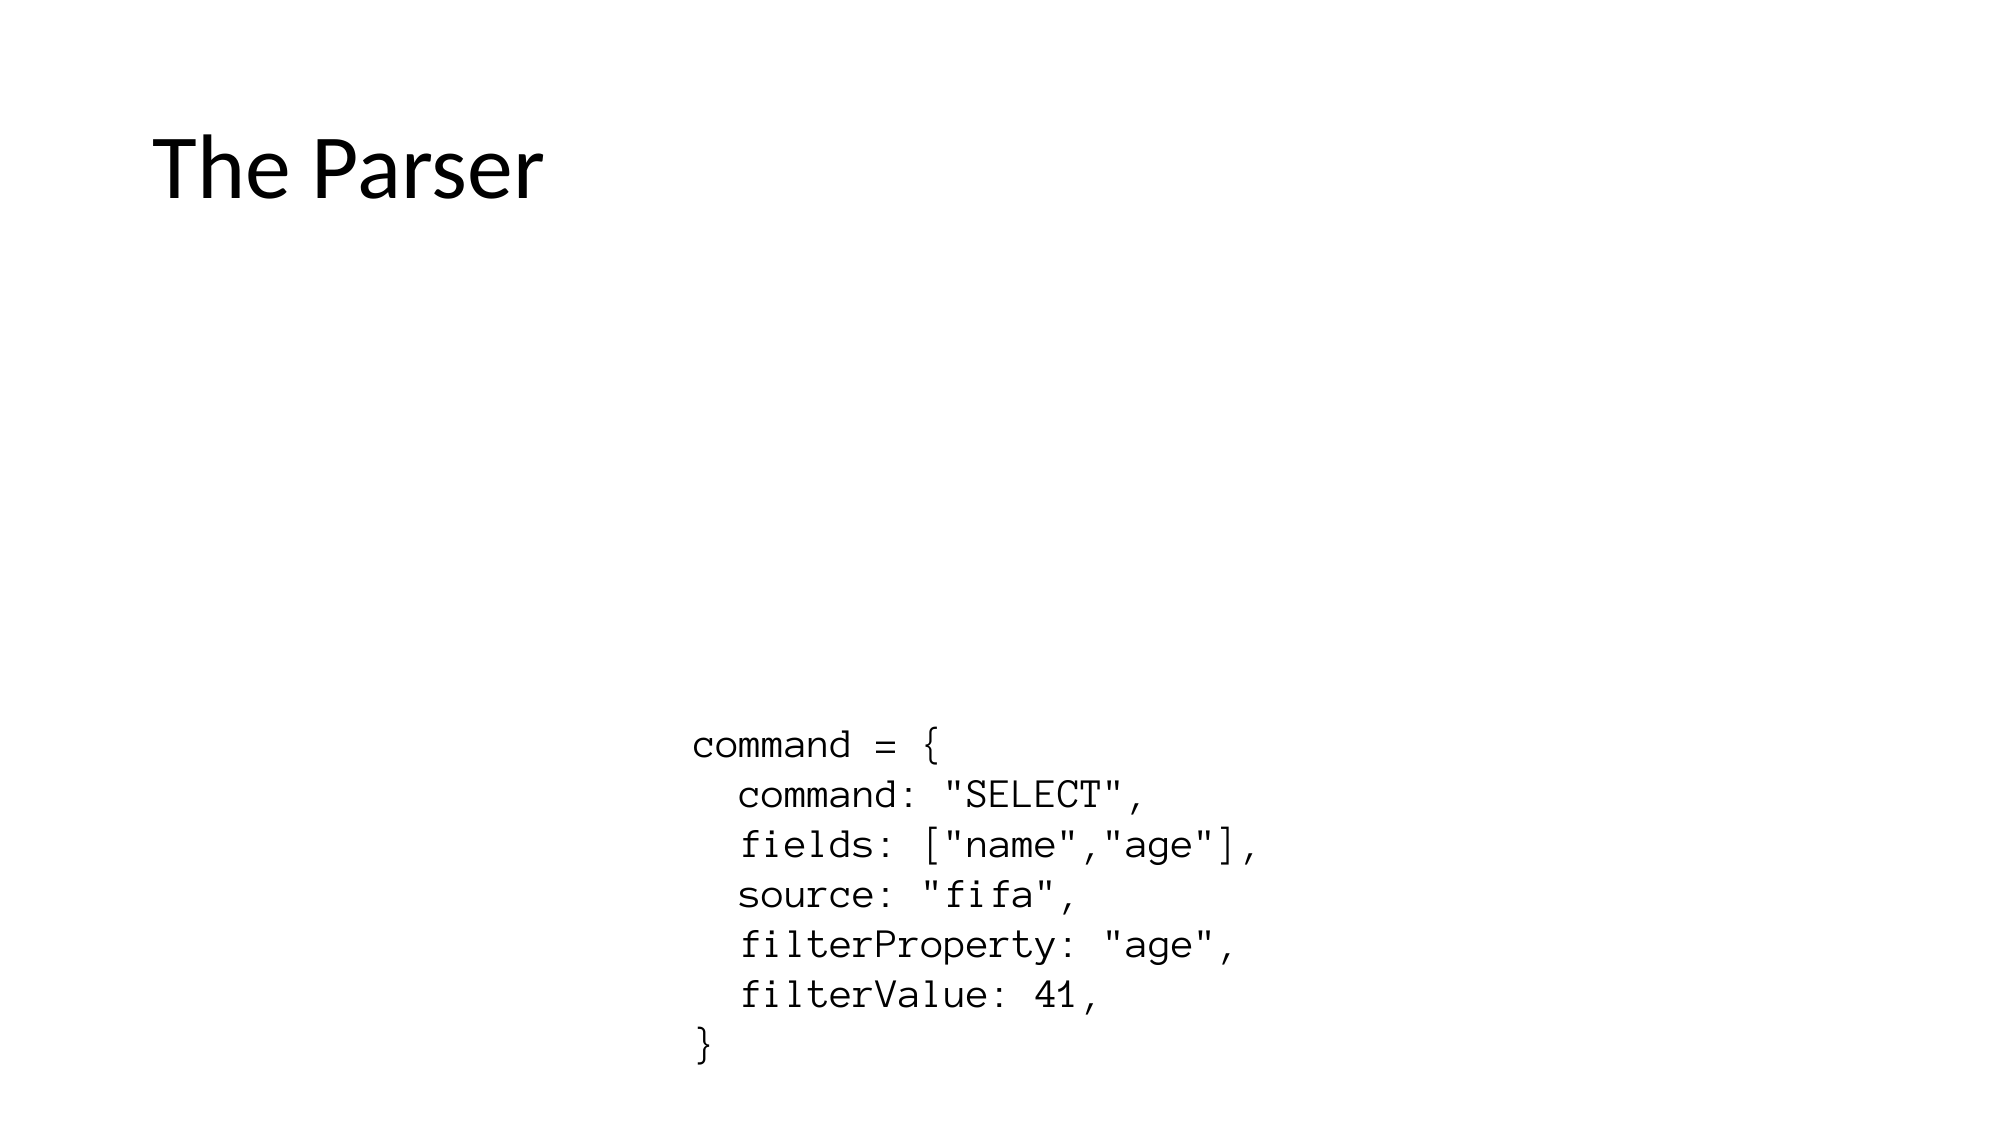

# The Parser
command = {
  command: "SELECT",
  fields: ["name","age"],
  source: "fifa",
  filterProperty: "age",
  filterValue: 41,
}